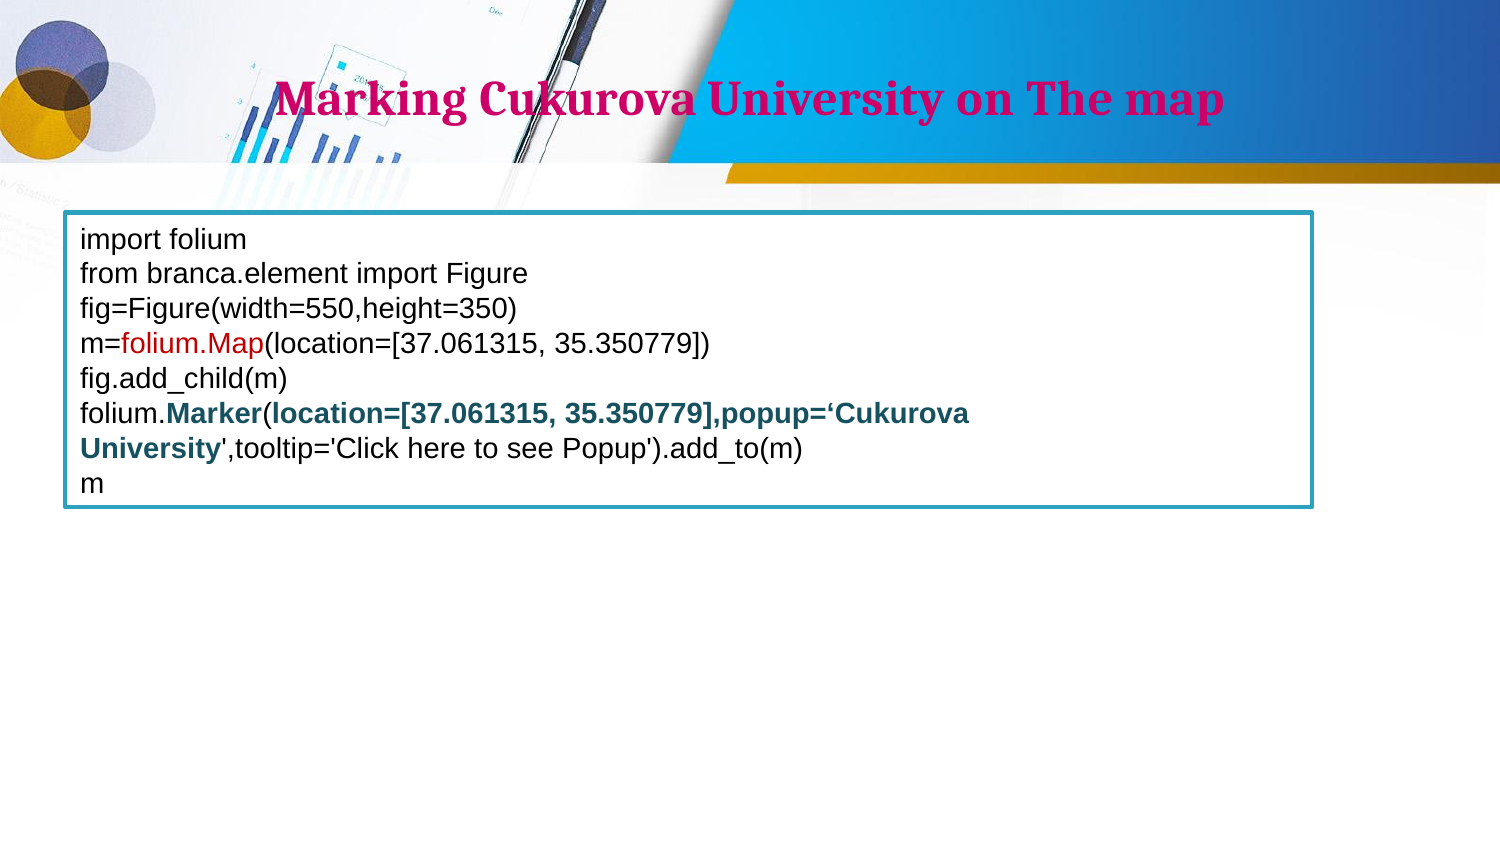

# Marking Cukurova University on The map
import folium
from branca.element import Figure
fig=Figure(width=550,height=350)
m=folium.Map(location=[37.061315, 35.350779])
fig.add_child(m)
folium.Marker(location=[37.061315, 35.350779],popup=‘Cukurova University',tooltip='Click here to see Popup').add_to(m)
m